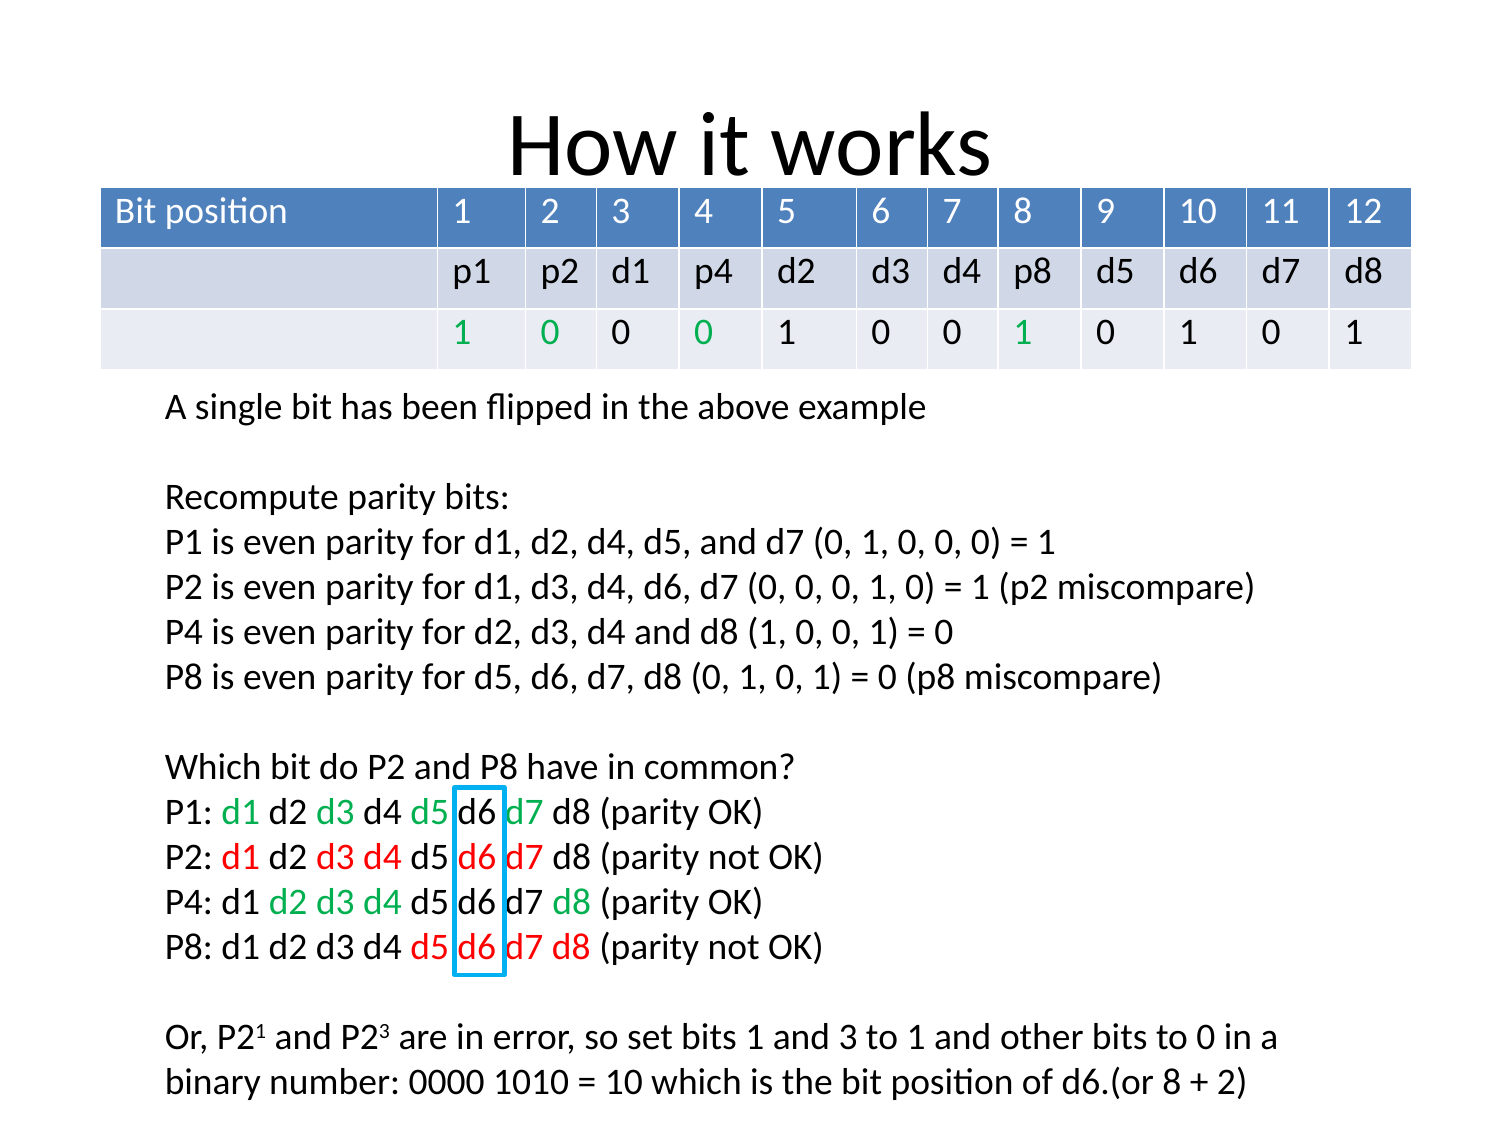

# How it works
| Bit position | 1 | 2 | 3 | 4 | 5 | 6 | 7 | 8 | 9 | 10 | 11 | 12 |
| --- | --- | --- | --- | --- | --- | --- | --- | --- | --- | --- | --- | --- |
|  | p1 | p2 | d1 | p4 | d2 | d3 | d4 | p8 | d5 | d6 | d7 | d8 |
|  | 1 | 0 | 0 | 0 | 1 | 0 | 0 | 1 | 0 | 1 | 0 | 1 |
A single bit has been flipped in the above example

Recompute parity bits:
P1 is even parity for d1, d2, d4, d5, and d7 (0, 1, 0, 0, 0) = 1
P2 is even parity for d1, d3, d4, d6, d7 (0, 0, 0, 1, 0) = 1 (p2 miscompare)
P4 is even parity for d2, d3, d4 and d8 (1, 0, 0, 1) = 0
P8 is even parity for d5, d6, d7, d8 (0, 1, 0, 1) = 0 (p8 miscompare)

Which bit do P2 and P8 have in common?
P1: d1 d2 d3 d4 d5 d6 d7 d8 (parity OK)
P2: d1 d2 d3 d4 d5 d6 d7 d8 (parity not OK)
P4: d1 d2 d3 d4 d5 d6 d7 d8 (parity OK)
P8: d1 d2 d3 d4 d5 d6 d7 d8 (parity not OK)

Or, P21 and P23 are in error, so set bits 1 and 3 to 1 and other bits to 0 in a binary number: 0000 1010 = 10 which is the bit position of d6.(or 8 + 2)